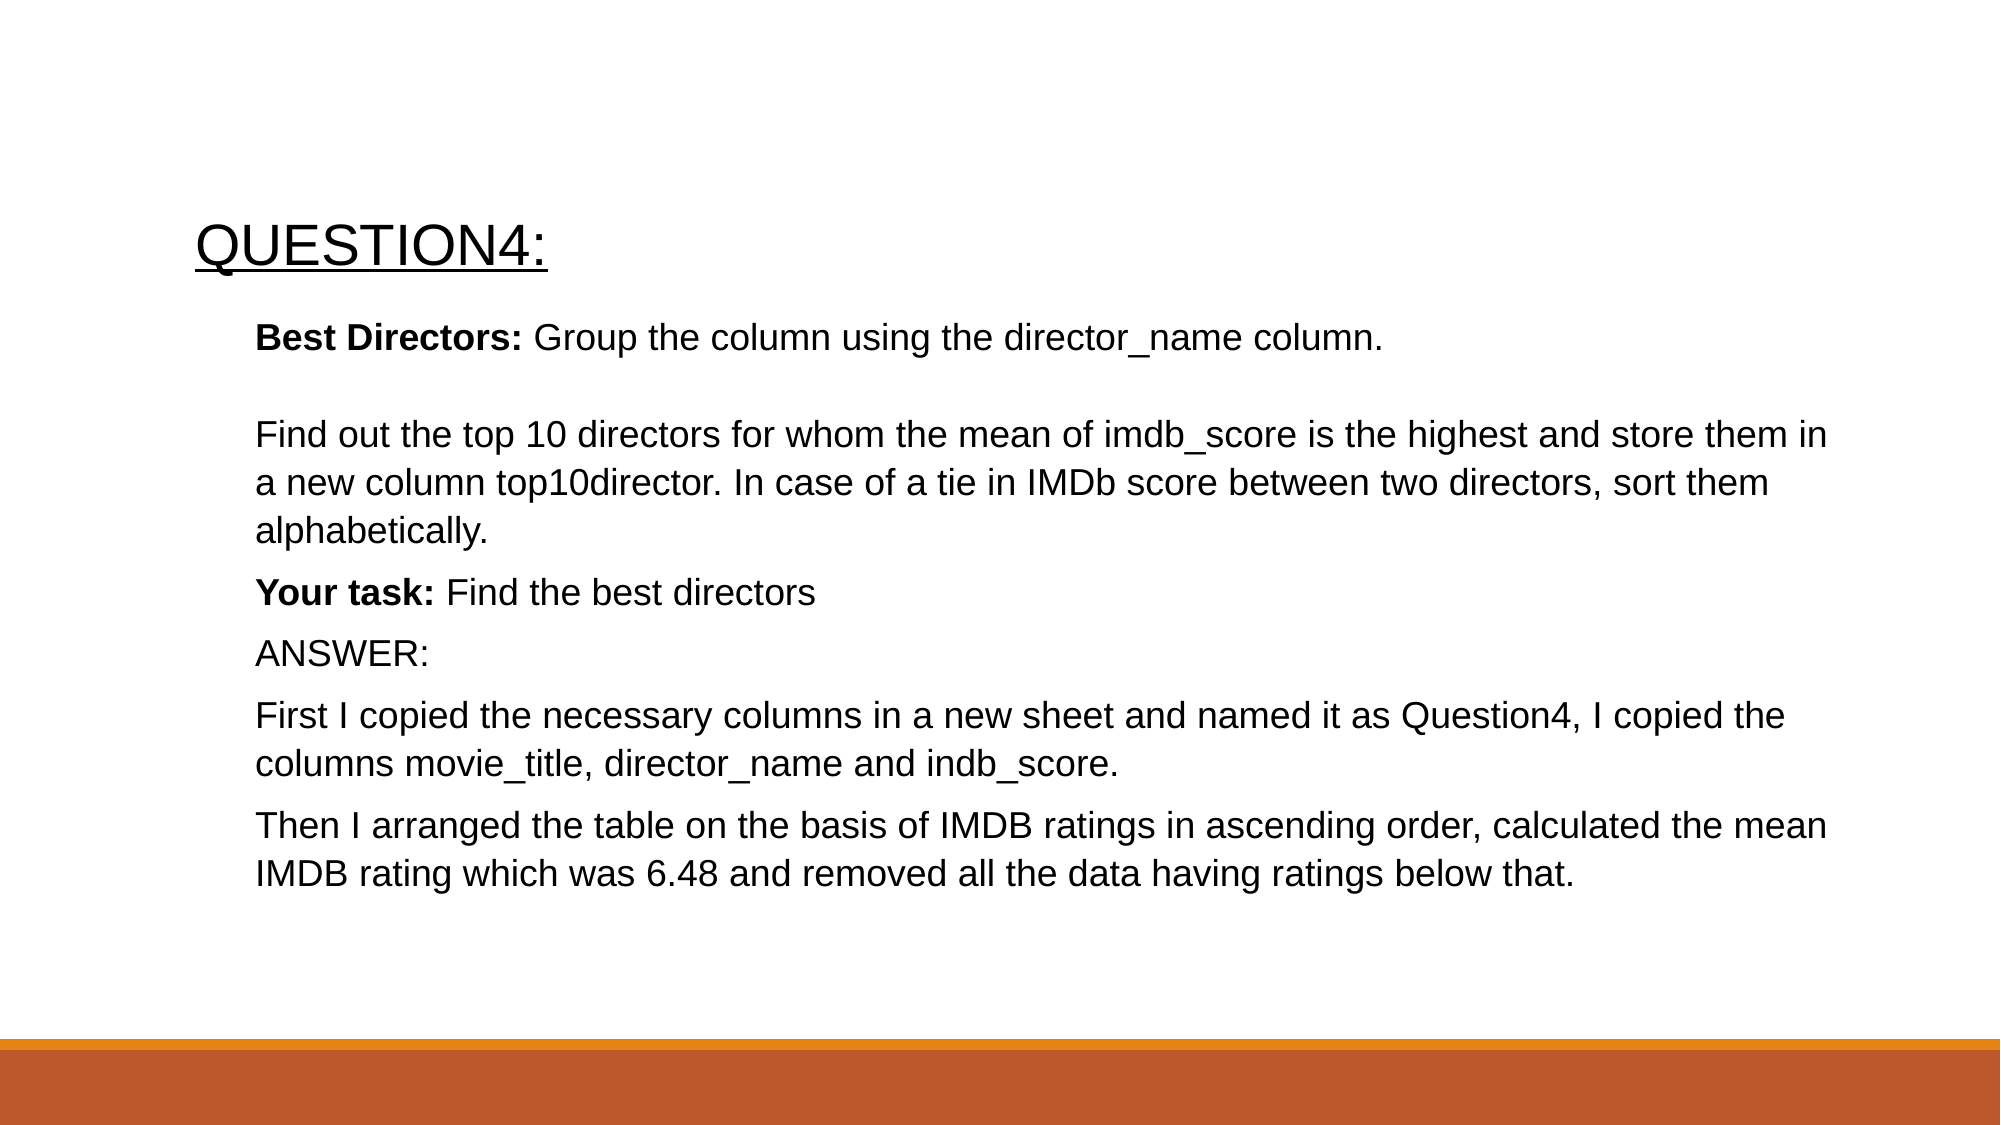

# QUESTION4:
Best Directors: Group the column using the director_name column.
Find out the top 10 directors for whom the mean of imdb_score is the highest and store them in a new column top10director. In case of a tie in IMDb score between two directors, sort them alphabetically.
Your task: Find the best directors
ANSWER:
First I copied the necessary columns in a new sheet and named it as Question4, I copied the columns movie_title, director_name and indb_score.
Then I arranged the table on the basis of IMDB ratings in ascending order, calculated the mean IMDB rating which was 6.48 and removed all the data having ratings below that.